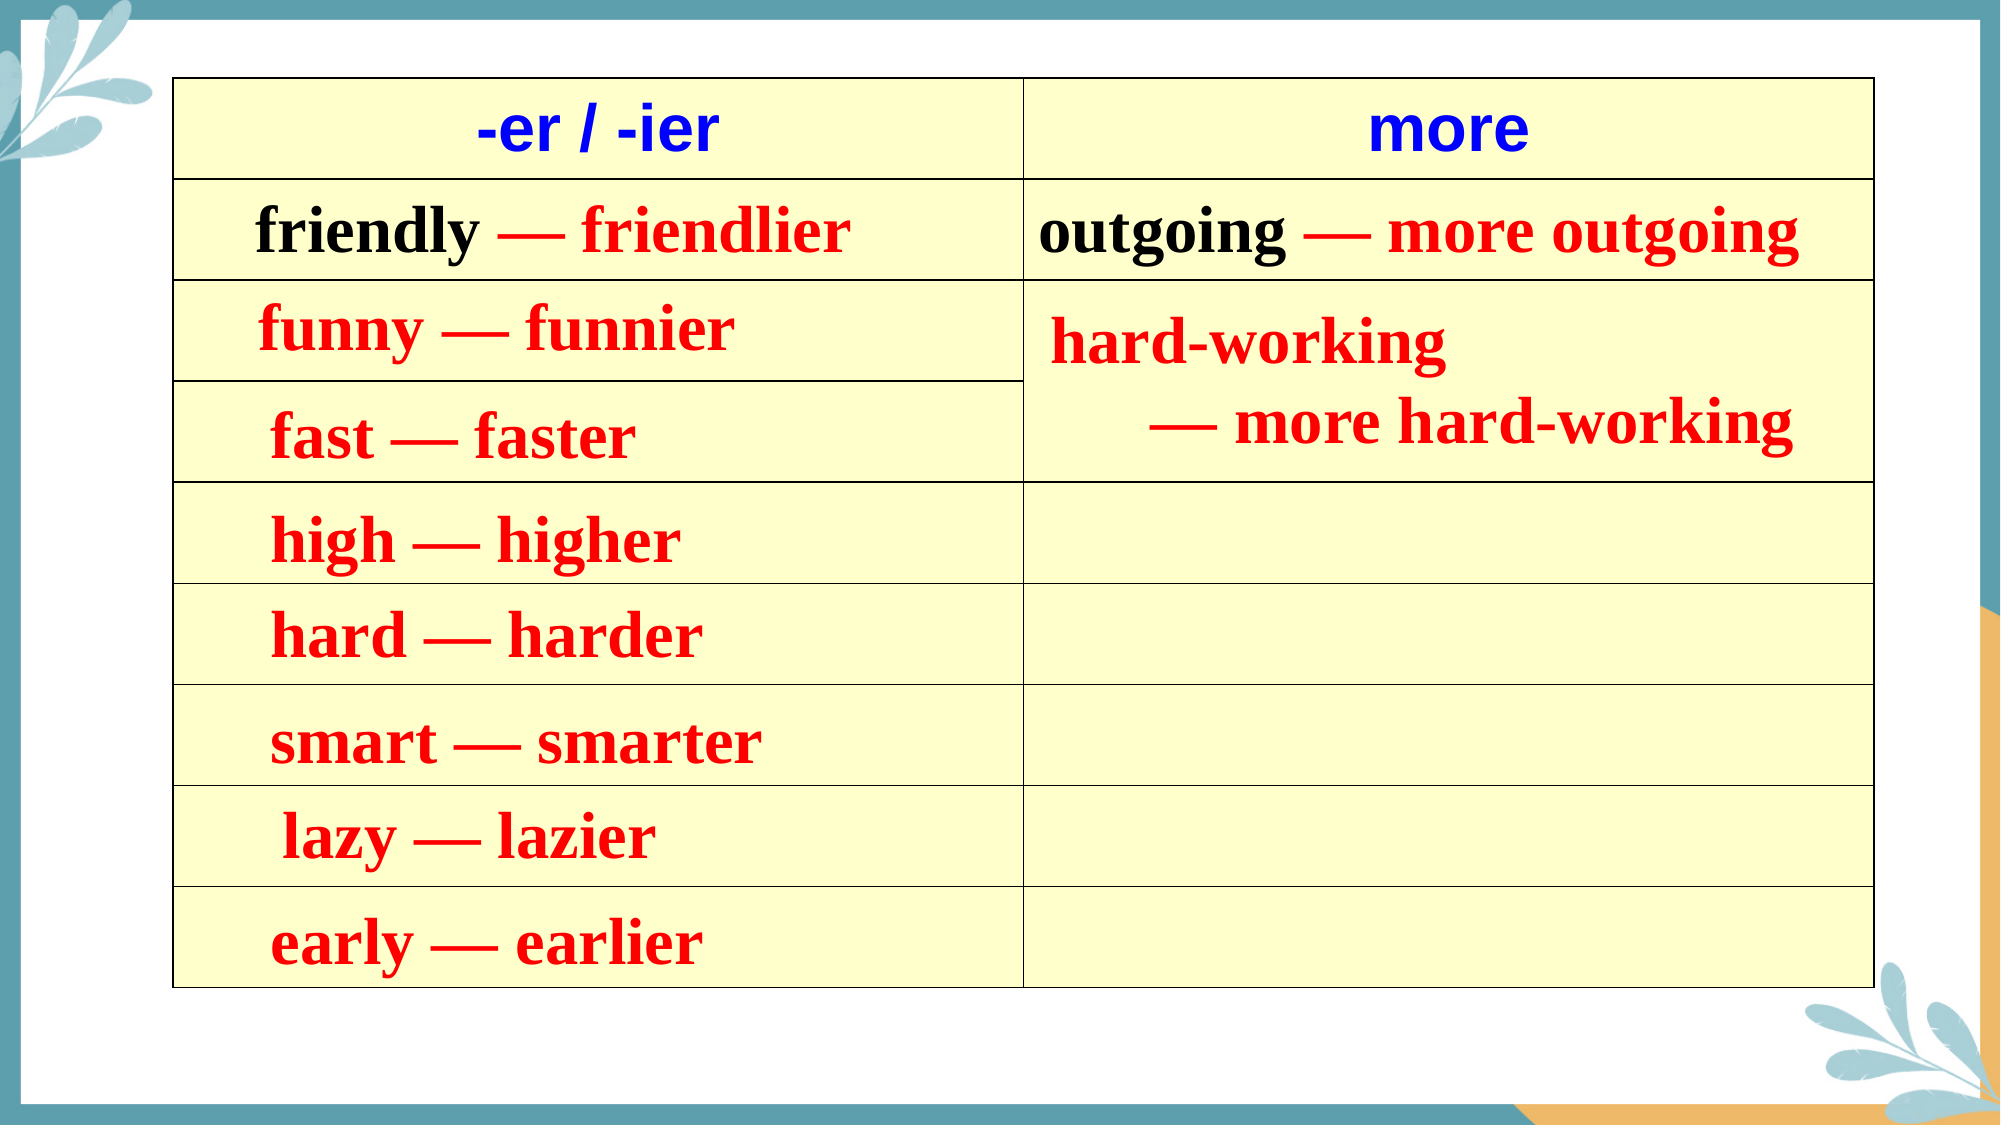

| -er / -ier | more |
| --- | --- |
| friendly — friendlier | outgoing — more outgoing |
|  |  |
|  |  |
|  |  |
|  |  |
|  |  |
|  |  |
|  |  |
funny — funnier
hard-working
      — more hard-working

fast — faster
high — higher
hard — harder
smart — smarter
lazy — lazier
early — earlier